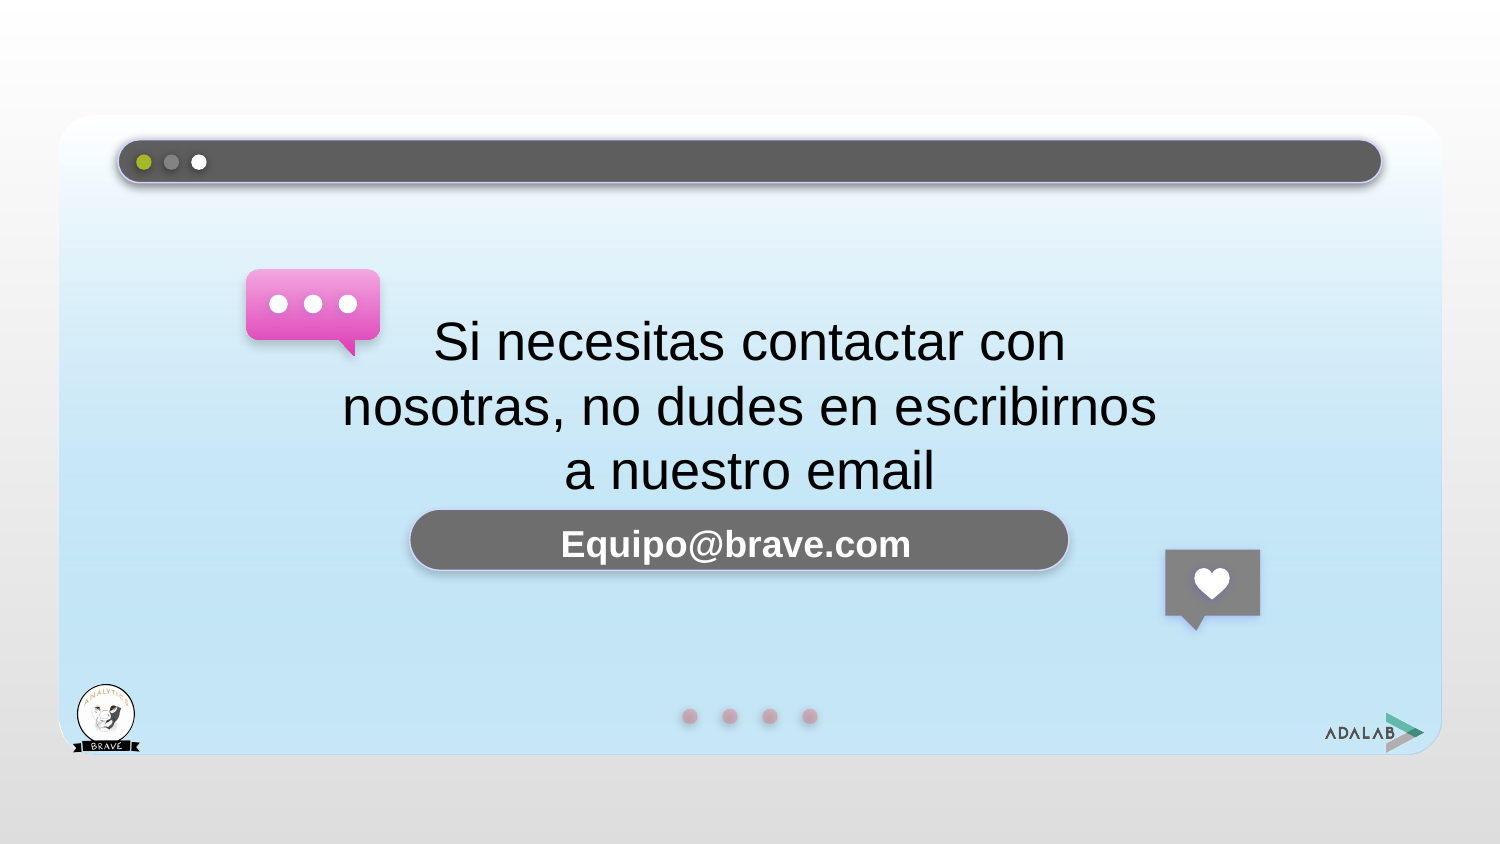

Si necesitas contactar con nosotras, no dudes en escribirnos a nuestro email

# Equipo@brave.com